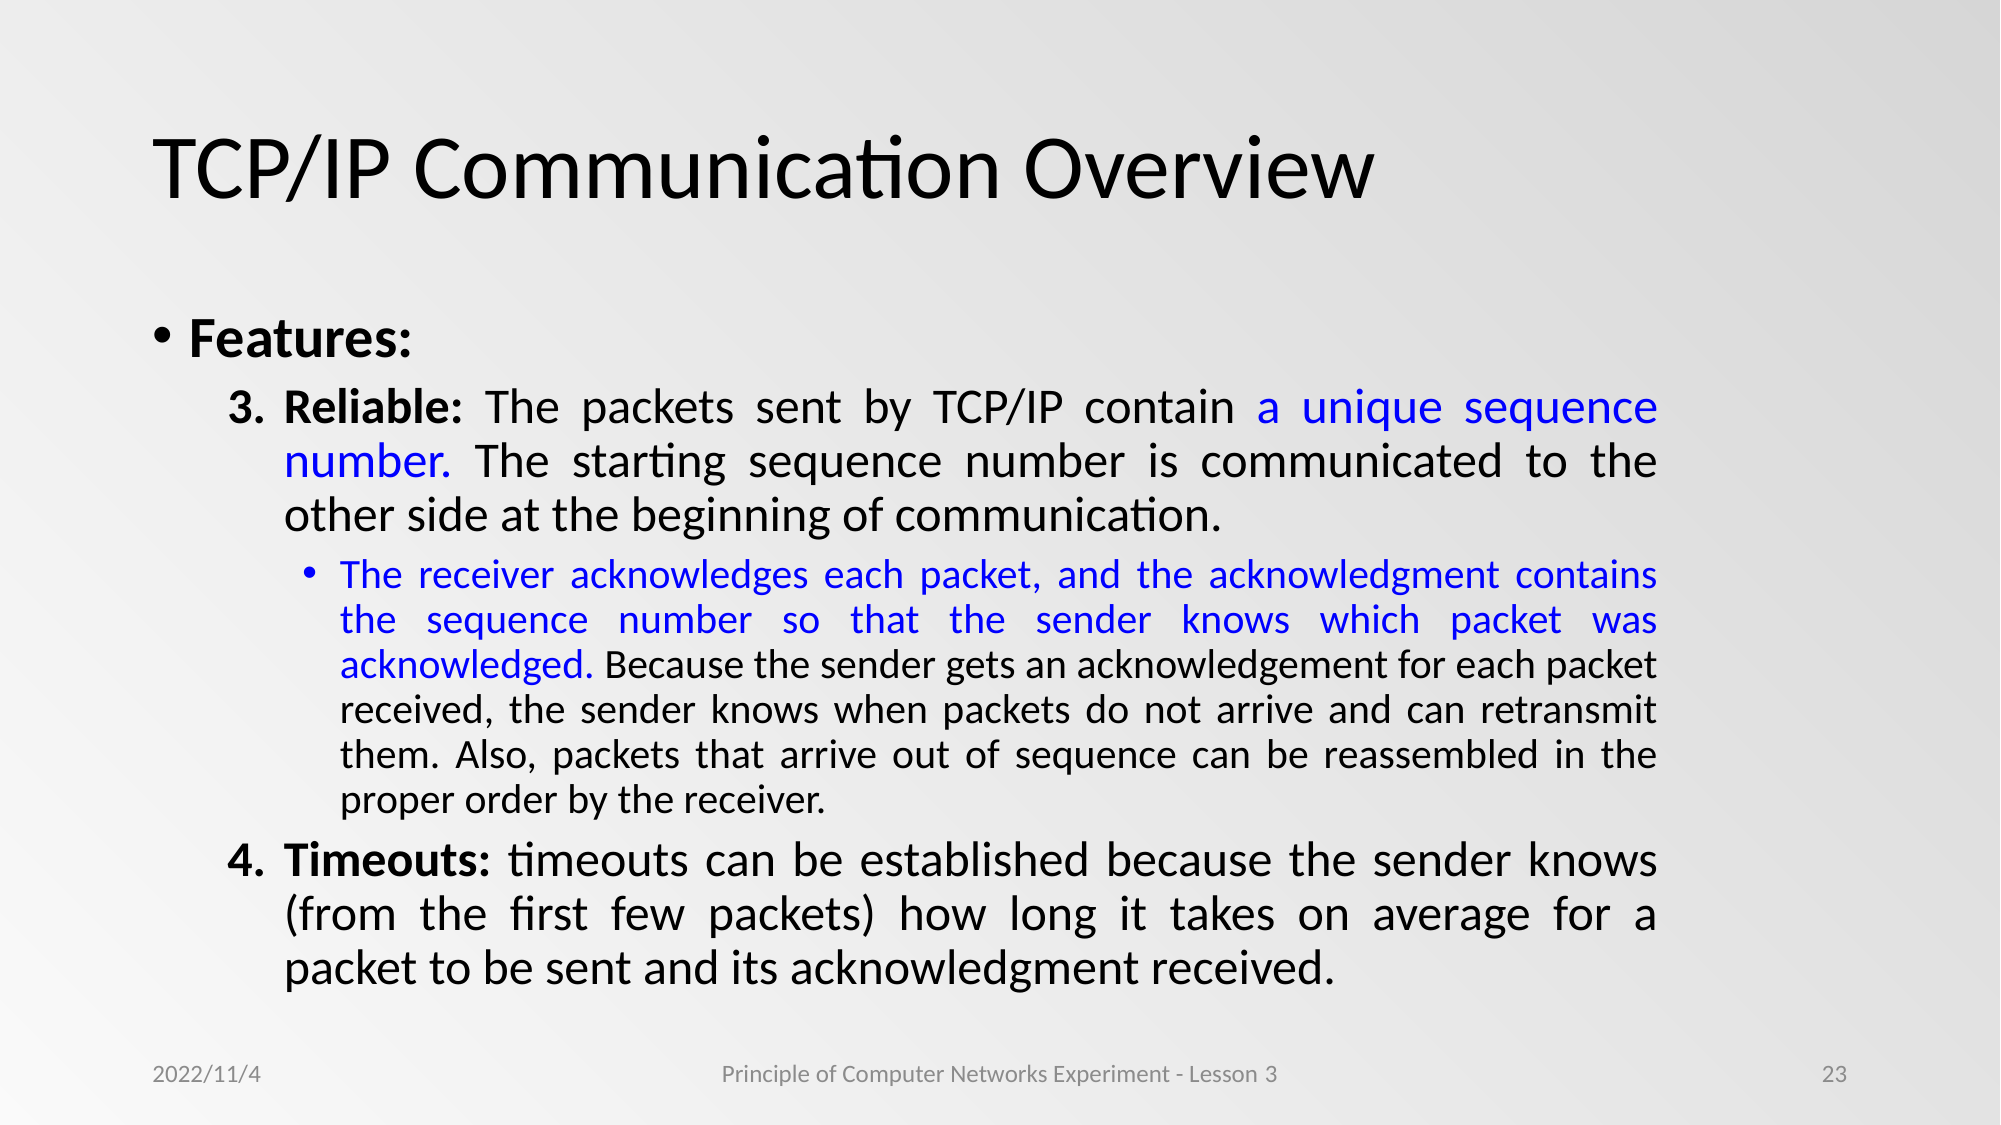

# TCP/IP Communication Overview
Features:
Reliable: The packets sent by TCP/IP contain a unique sequence number. The starting sequence number is communicated to the other side at the beginning of communication.
The receiver acknowledges each packet, and the acknowledgment contains the sequence number so that the sender knows which packet was acknowledged. Because the sender gets an acknowledgement for each packet received, the sender knows when packets do not arrive and can retransmit them. Also, packets that arrive out of sequence can be reassembled in the proper order by the receiver.
Timeouts: timeouts can be established because the sender knows (from the first few packets) how long it takes on average for a packet to be sent and its acknowledgment received.

2022/11/4
Principle of Computer Networks Experiment - Lesson 3
23